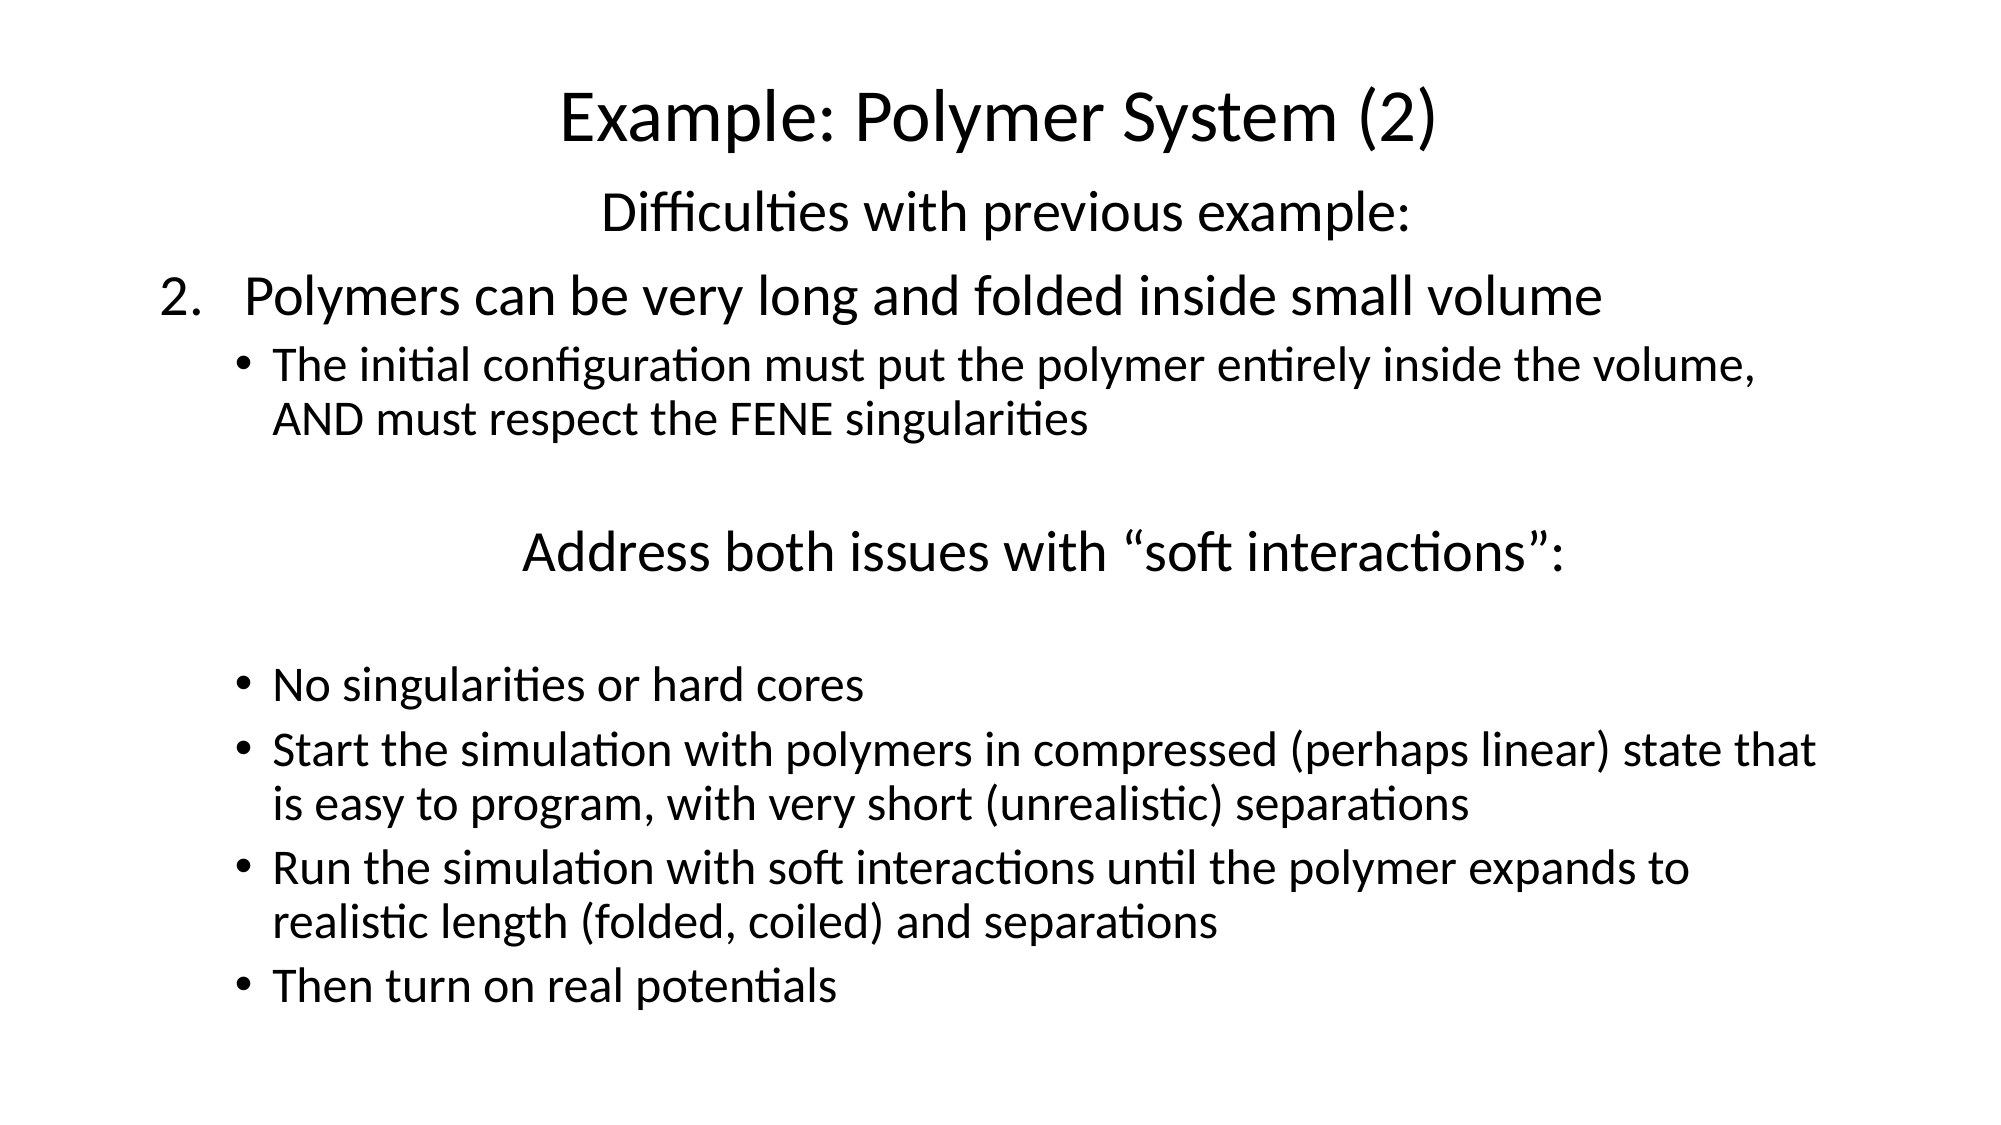

# Example: Polymer System (2)
Difficulties with previous example:
Polymers can be very long and folded inside small volume
The initial configuration must put the polymer entirely inside the volume, AND must respect the FENE singularities

Address both issues with “soft interactions”:

No singularities or hard cores
Start the simulation with polymers in compressed (perhaps linear) state that is easy to program, with very short (unrealistic) separations
Run the simulation with soft interactions until the polymer expands to realistic length (folded, coiled) and separations
Then turn on real potentials